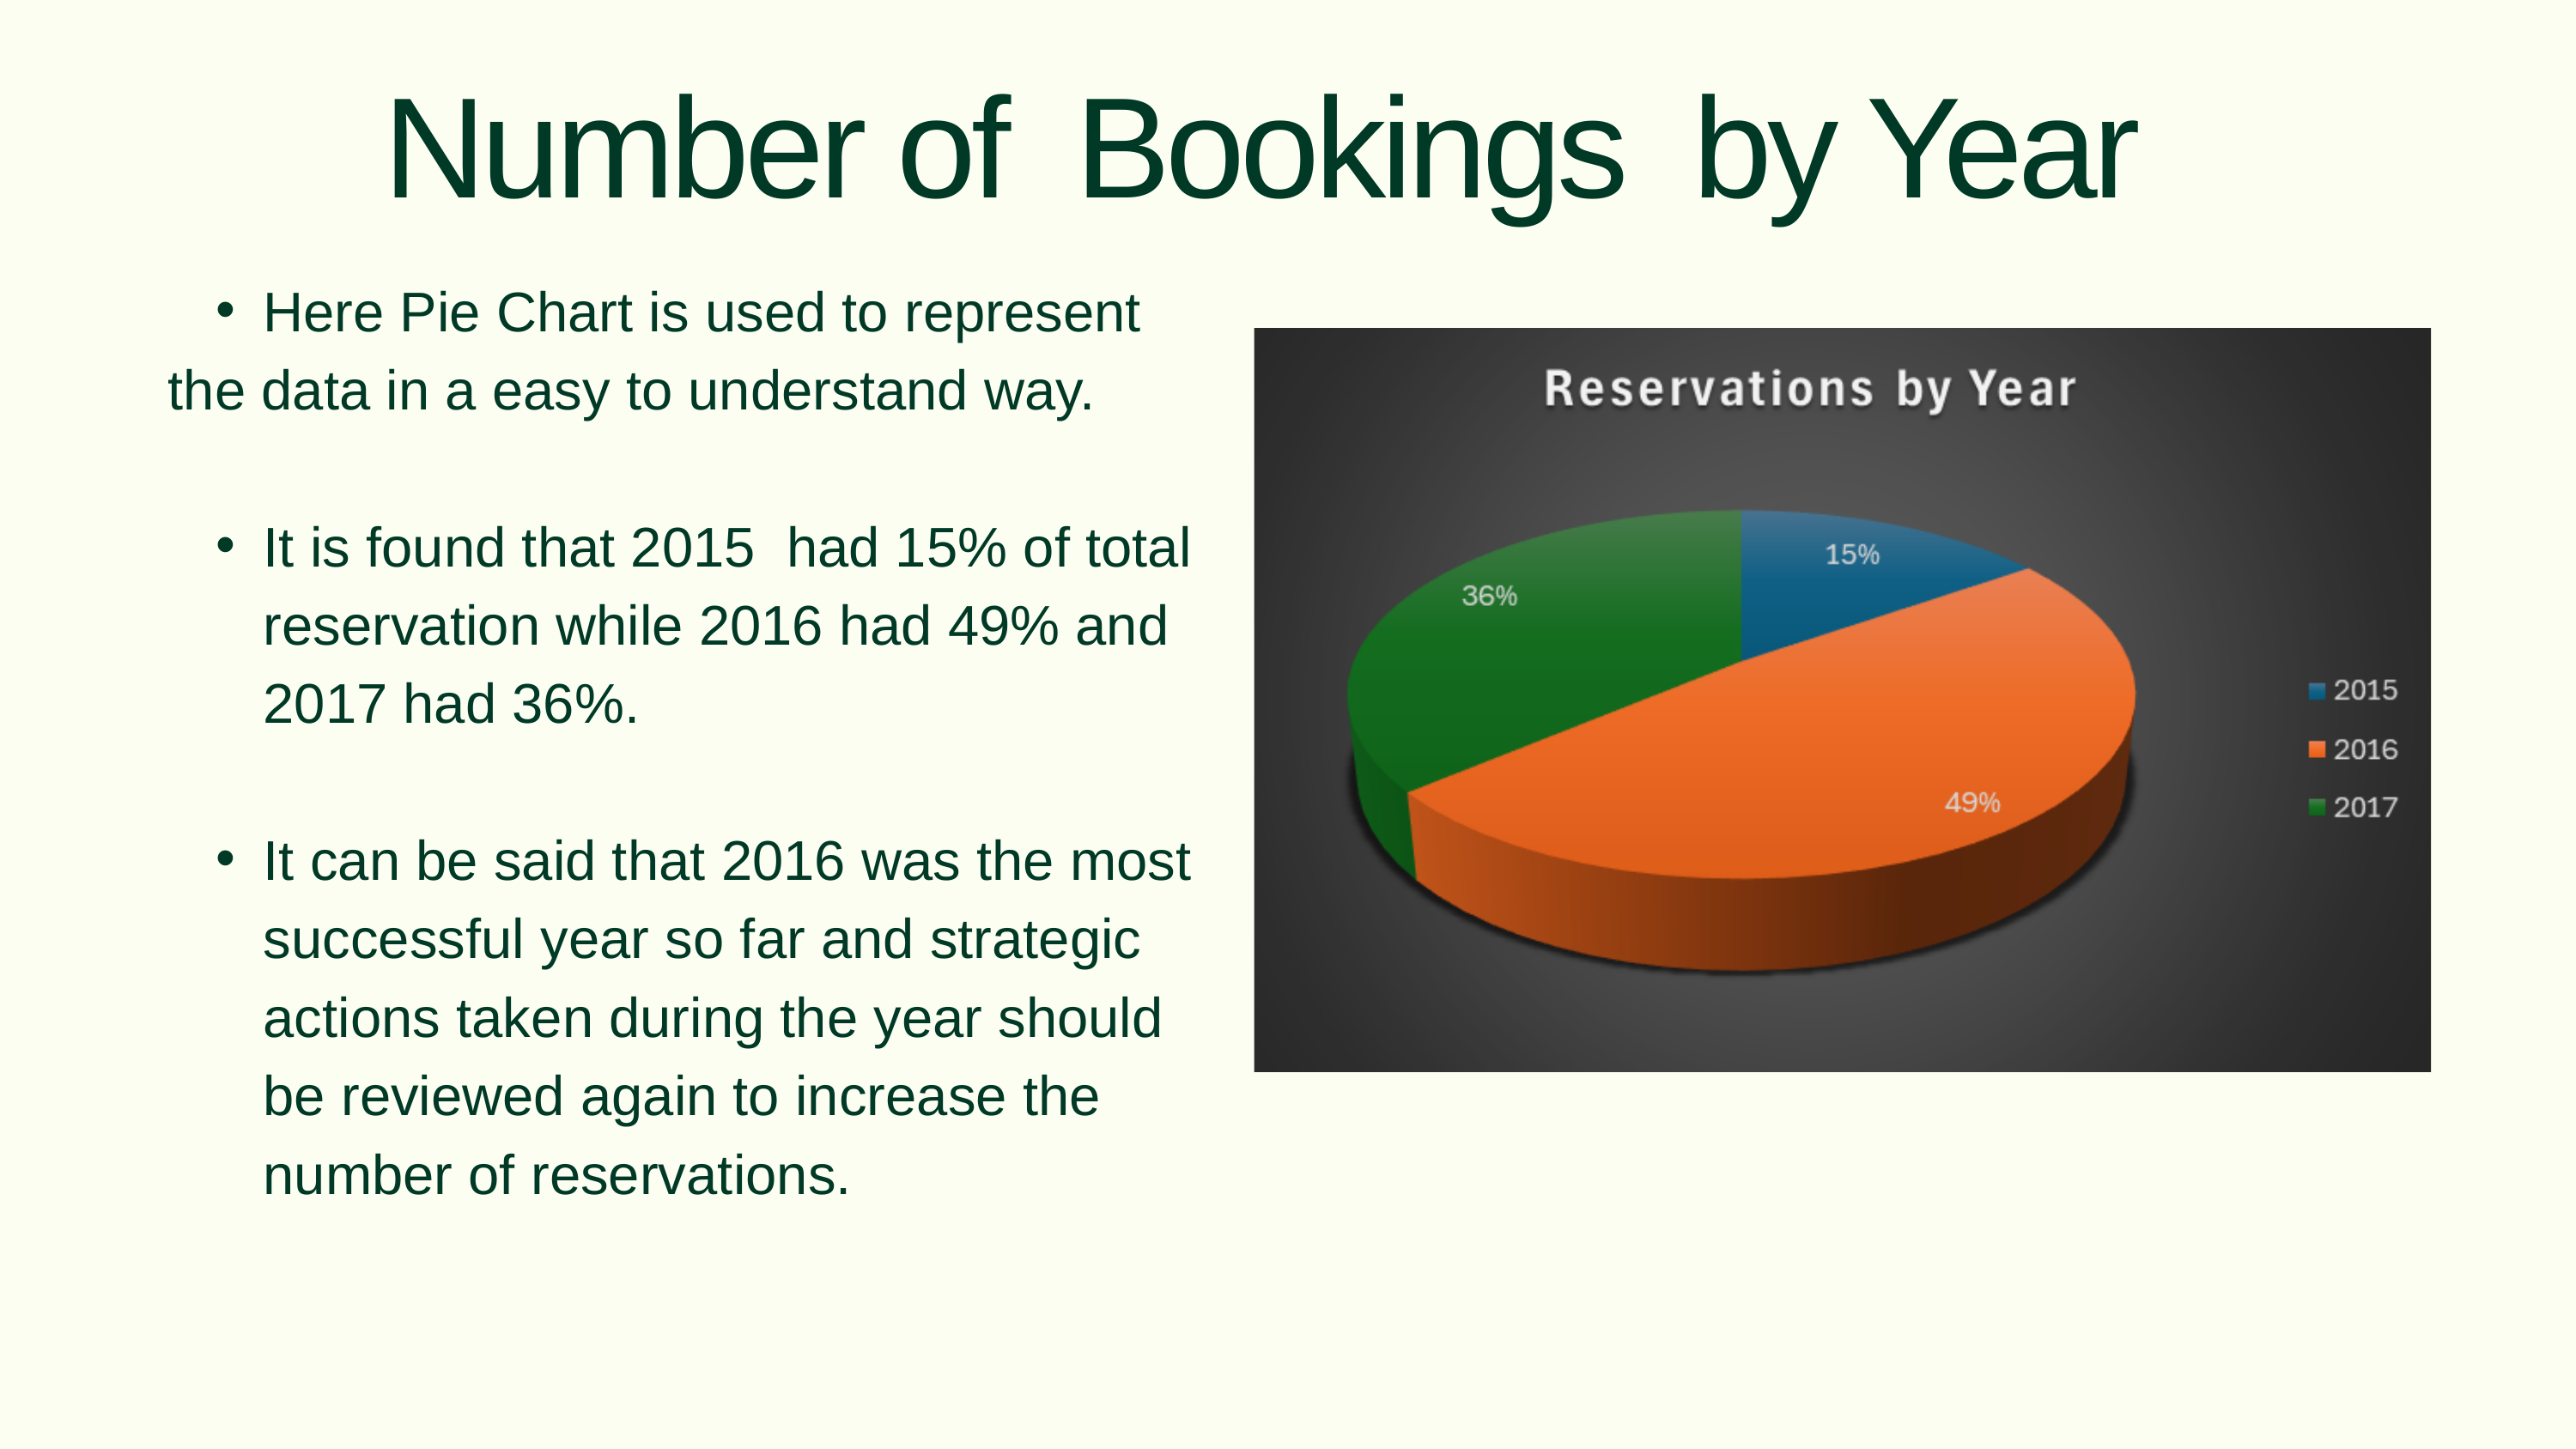

Number of  Bookings  by Year
Here Pie Chart is used to represent
the data in a easy to understand way.

It is found that 2015  had 15% of total reservation while 2016 had 49% and 2017 had 36%.

It can be said that 2016 was the most successful year so far and strategic actions taken during the year should be reviewed again to increase the number of reservations.